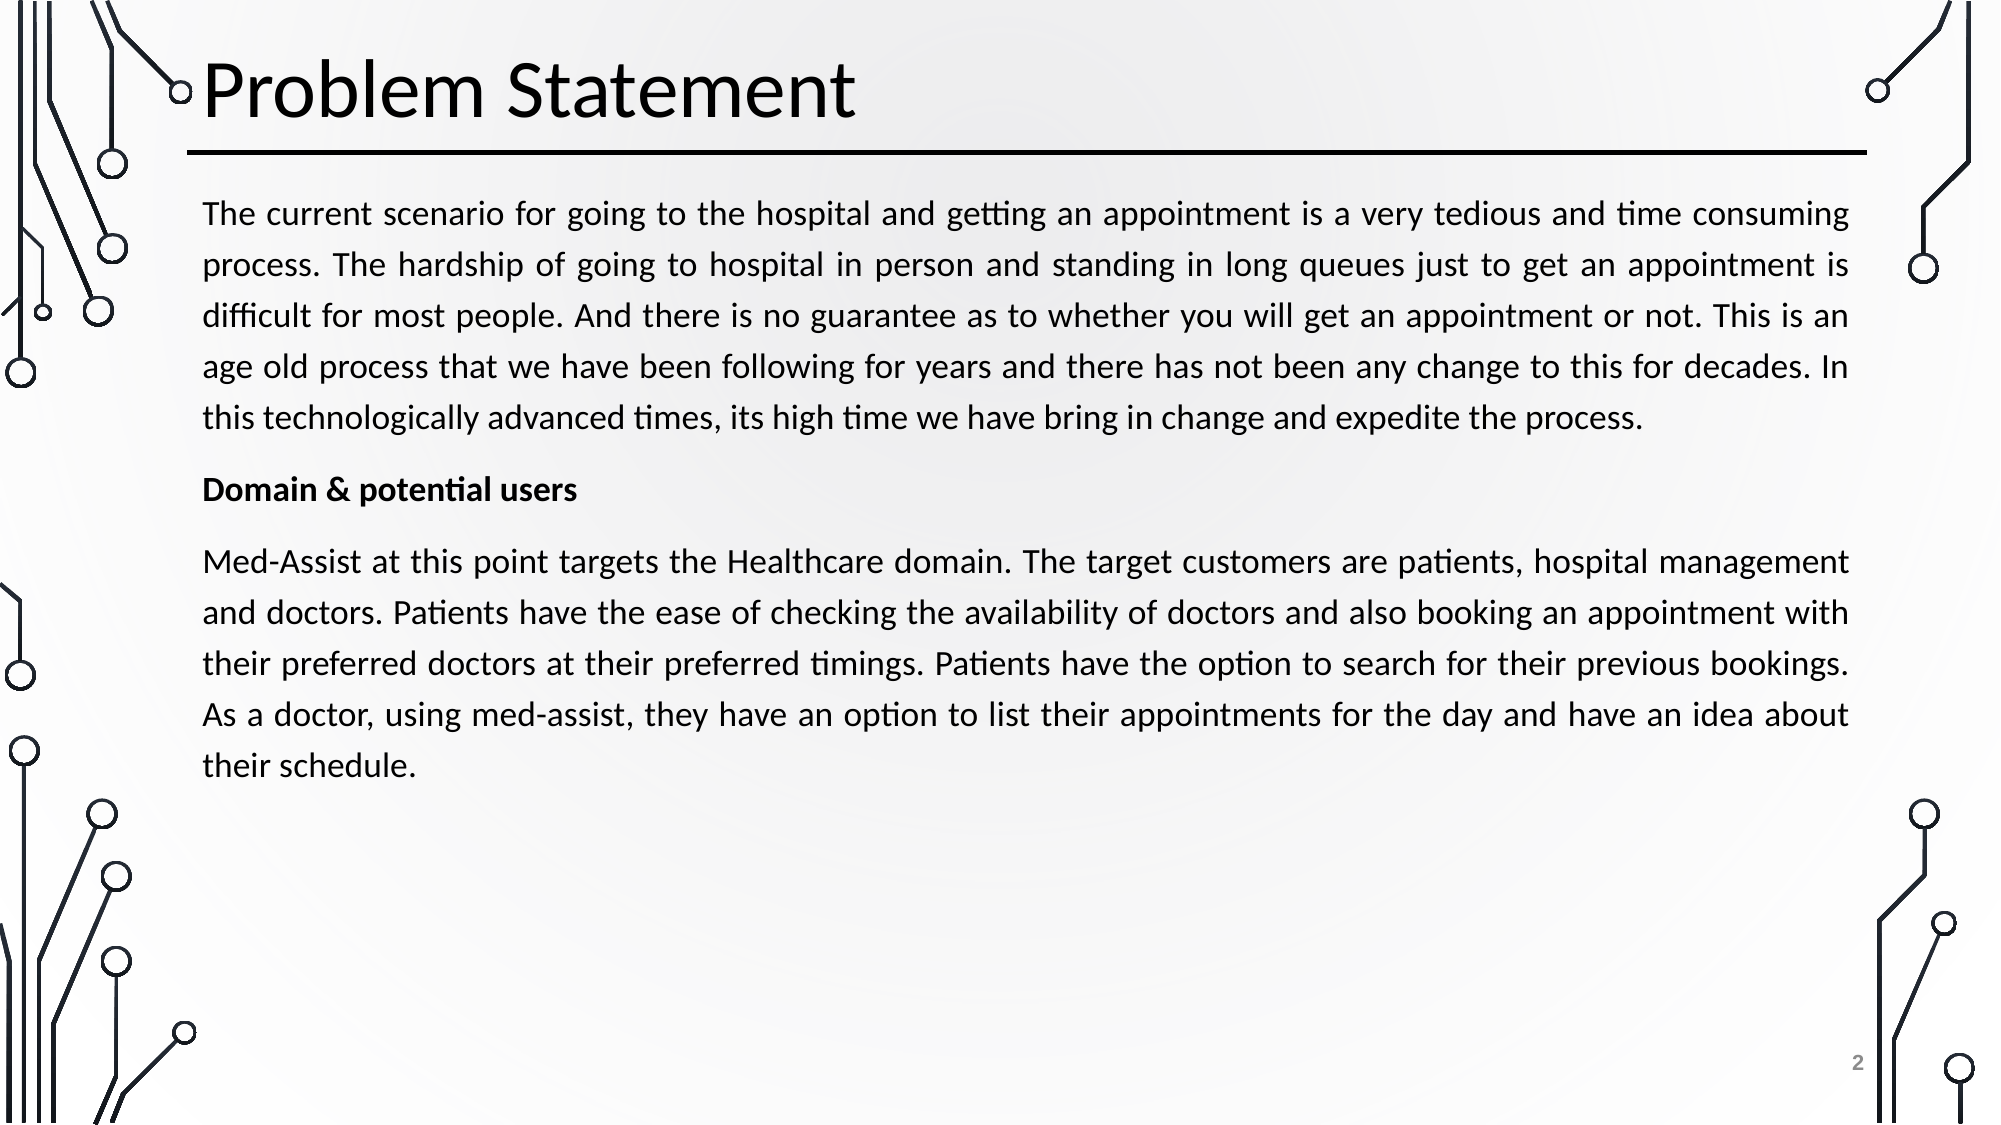

# Problem Statement
The current scenario for going to the hospital and getting an appointment is a very tedious and time consuming process. The hardship of going to hospital in person and standing in long queues just to get an appointment is difficult for most people. And there is no guarantee as to whether you will get an appointment or not. This is an age old process that we have been following for years and there has not been any change to this for decades. In this technologically advanced times, its high time we have bring in change and expedite the process.
Domain & potential users
Med-Assist at this point targets the Healthcare domain. The target customers are patients, hospital management and doctors. Patients have the ease of checking the availability of doctors and also booking an appointment with their preferred doctors at their preferred timings. Patients have the option to search for their previous bookings. As a doctor, using med-assist, they have an option to list their appointments for the day and have an idea about their schedule.
2